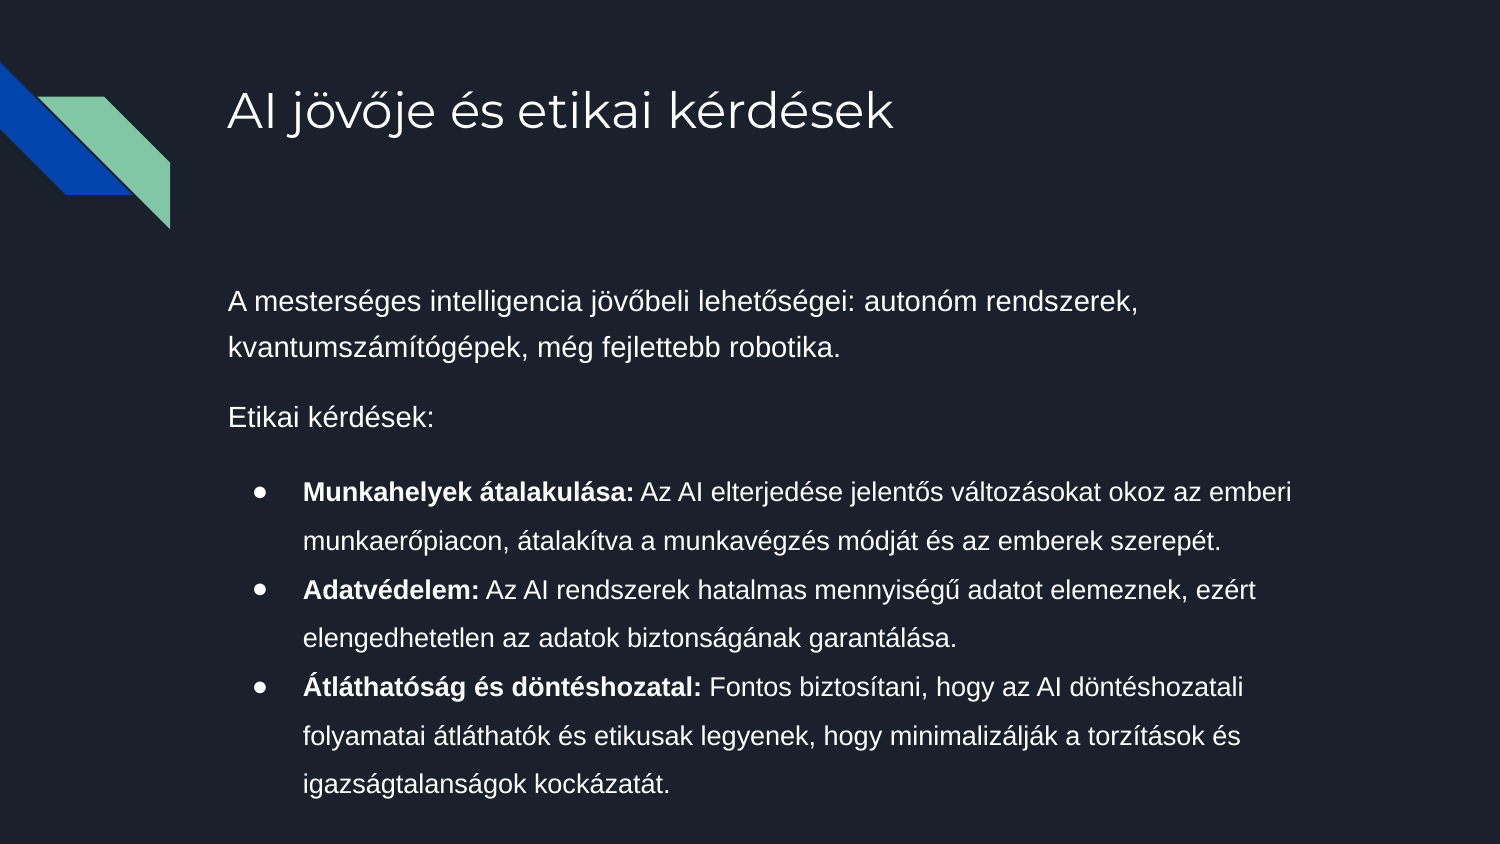

# AI jövője és etikai kérdések
A mesterséges intelligencia jövőbeli lehetőségei: autonóm rendszerek, kvantumszámítógépek, még fejlettebb robotika.
Etikai kérdések:
Munkahelyek átalakulása: Az AI elterjedése jelentős változásokat okoz az emberi munkaerőpiacon, átalakítva a munkavégzés módját és az emberek szerepét.
Adatvédelem: Az AI rendszerek hatalmas mennyiségű adatot elemeznek, ezért elengedhetetlen az adatok biztonságának garantálása.
Átláthatóság és döntéshozatal: Fontos biztosítani, hogy az AI döntéshozatali folyamatai átláthatók és etikusak legyenek, hogy minimalizálják a torzítások és igazságtalanságok kockázatát.